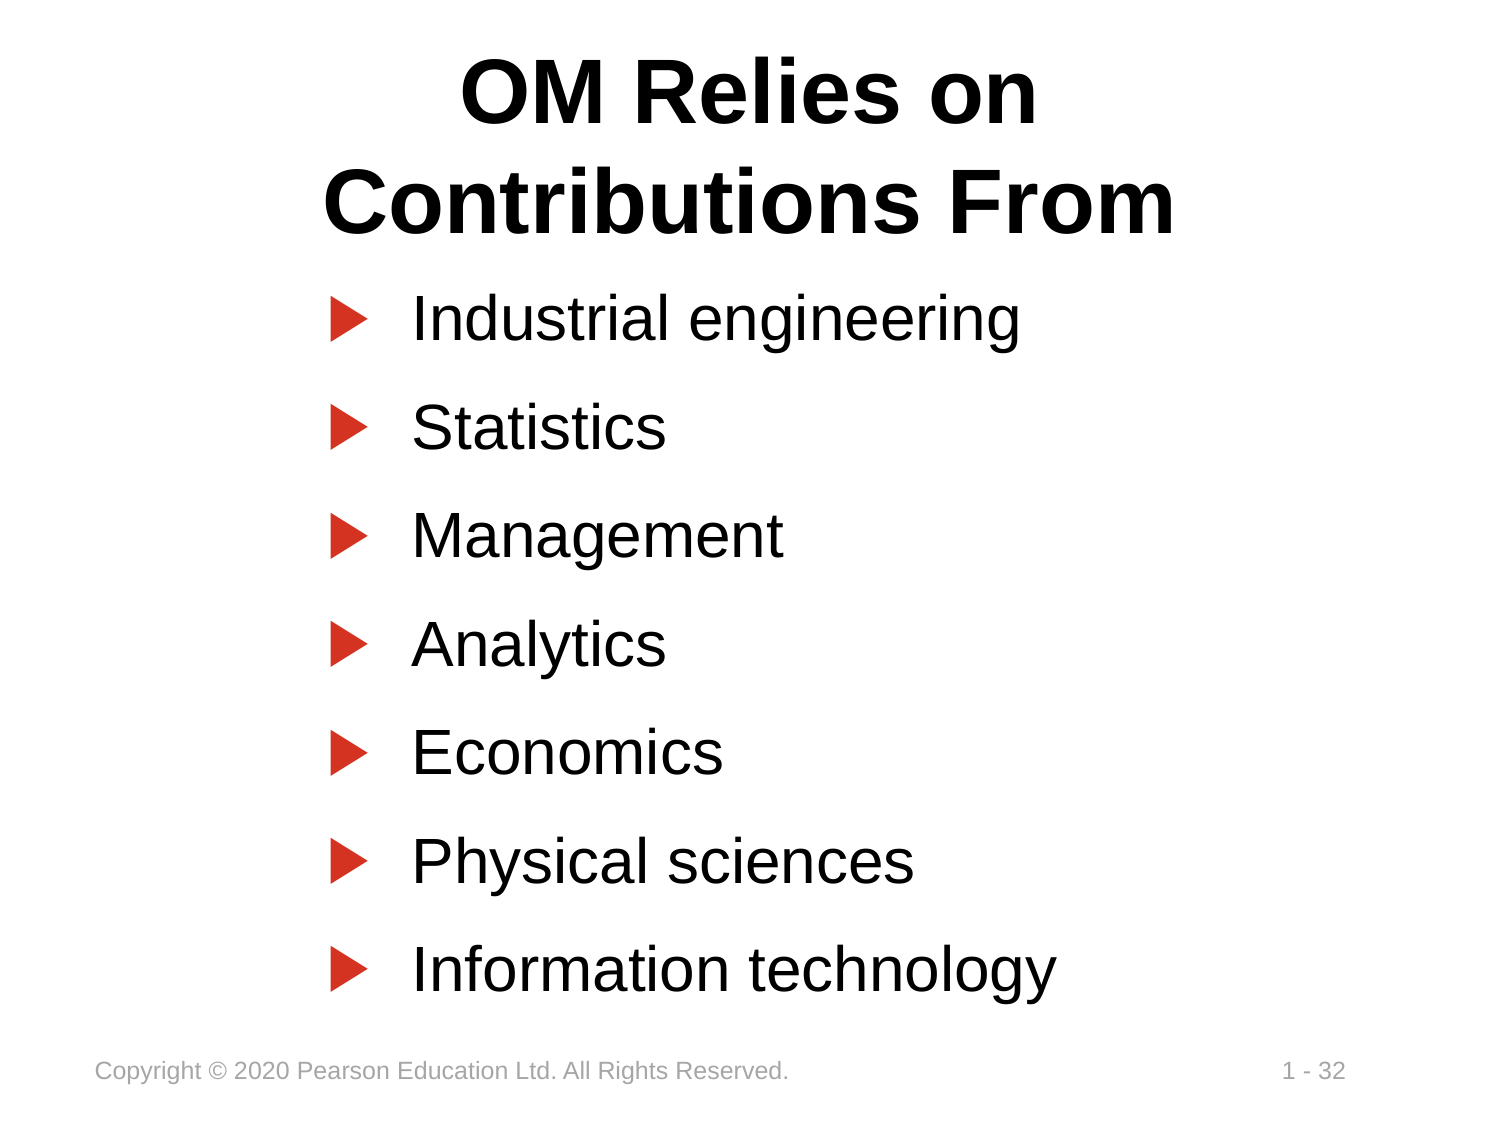

# OM Relies on Contributions From
Industrial engineering
Statistics
Management
Analytics
Economics
Physical sciences
Information technology